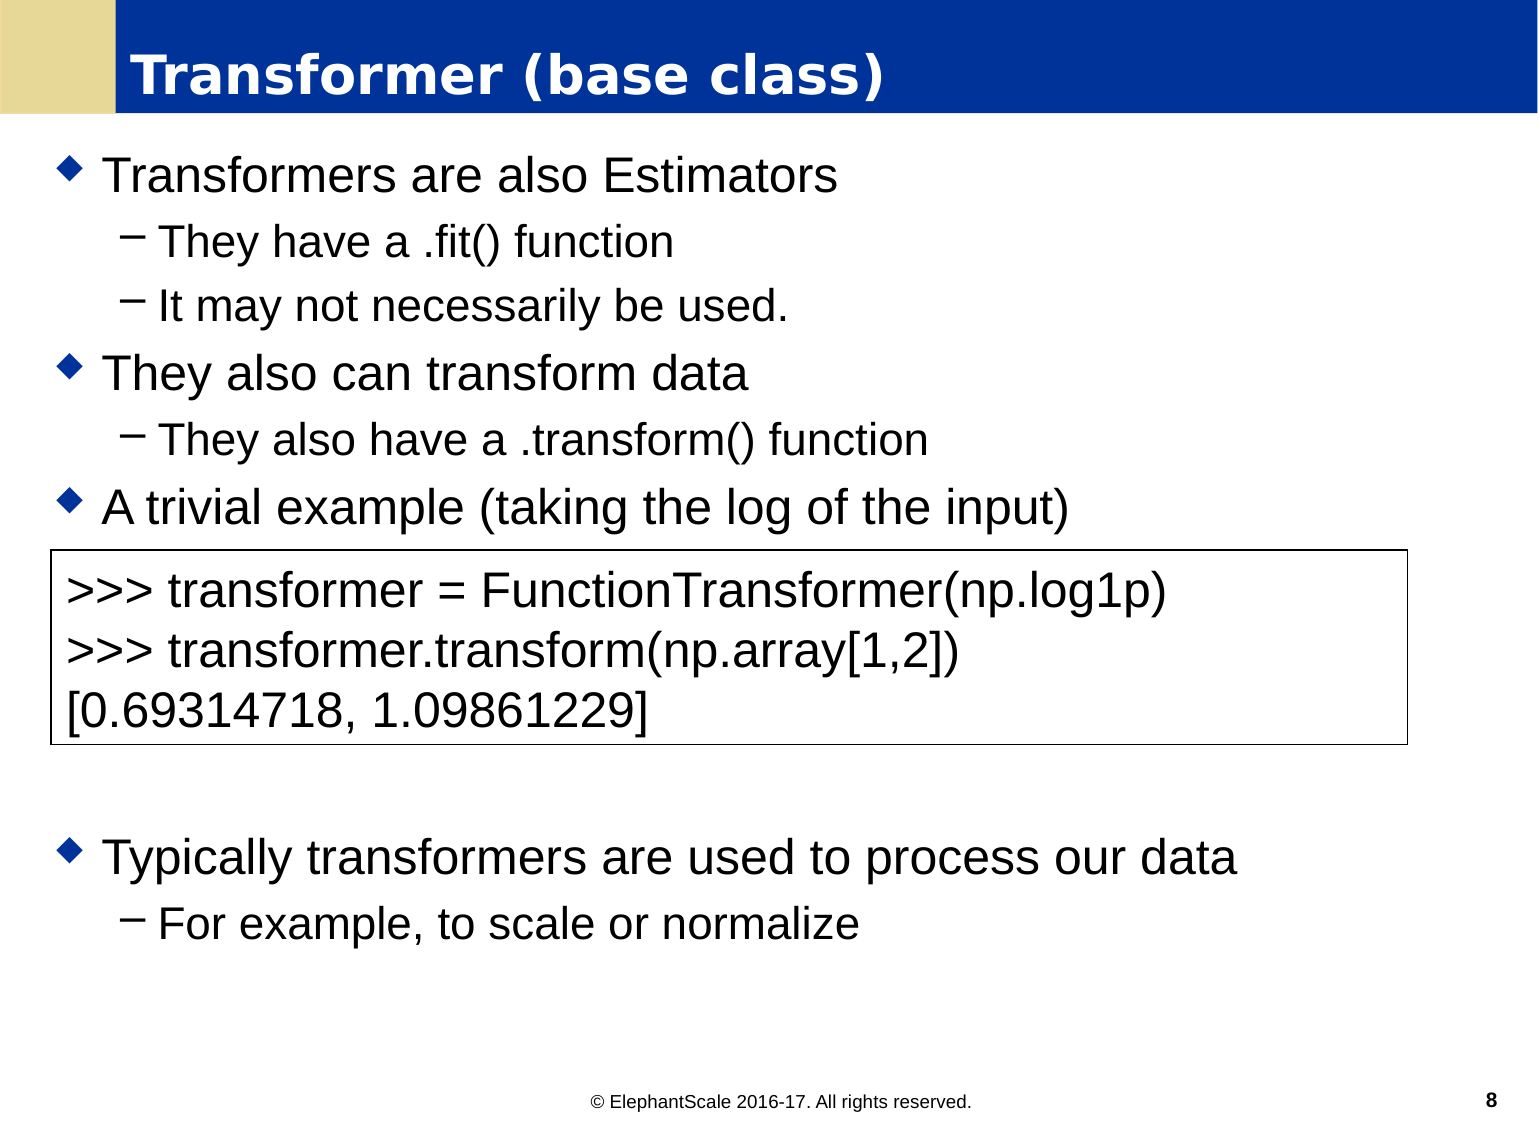

# Transformer (base class)
Transformers are also Estimators
They have a .fit() function
It may not necessarily be used.
They also can transform data
They also have a .transform() function
A trivial example (taking the log of the input)

Typically transformers are used to process our data
For example, to scale or normalize

>>> transformer = FunctionTransformer(np.log1p)
>>> transformer.transform(np.array[1,2])
[0.69314718, 1.09861229]
8
© ElephantScale 2016-17. All rights reserved.